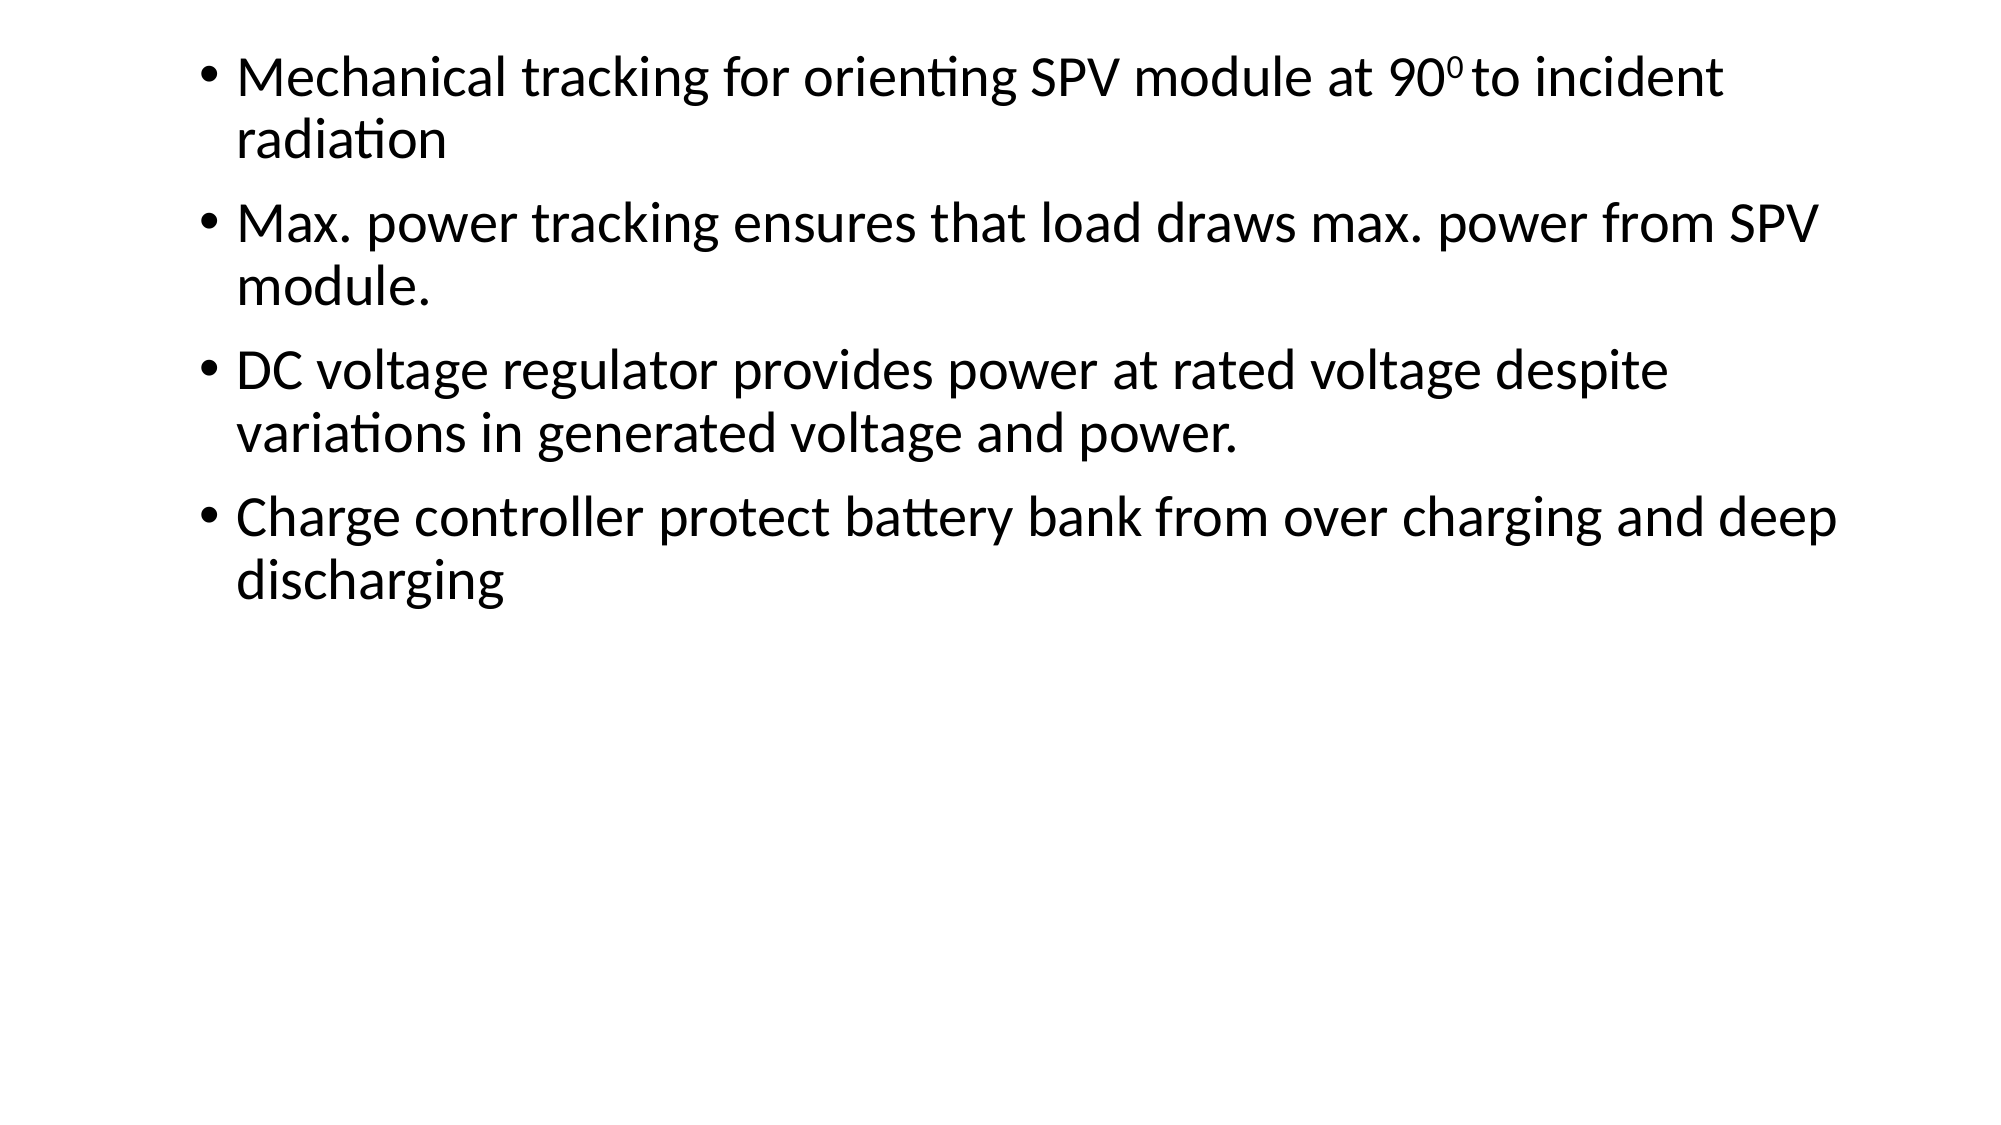

Mechanical tracking for orienting SPV module at 900 to incident radiation
Max. power tracking ensures that load draws max. power from SPV module.
DC voltage regulator provides power at rated voltage despite variations in generated voltage and power.
Charge controller protect battery bank from over charging and deep discharging